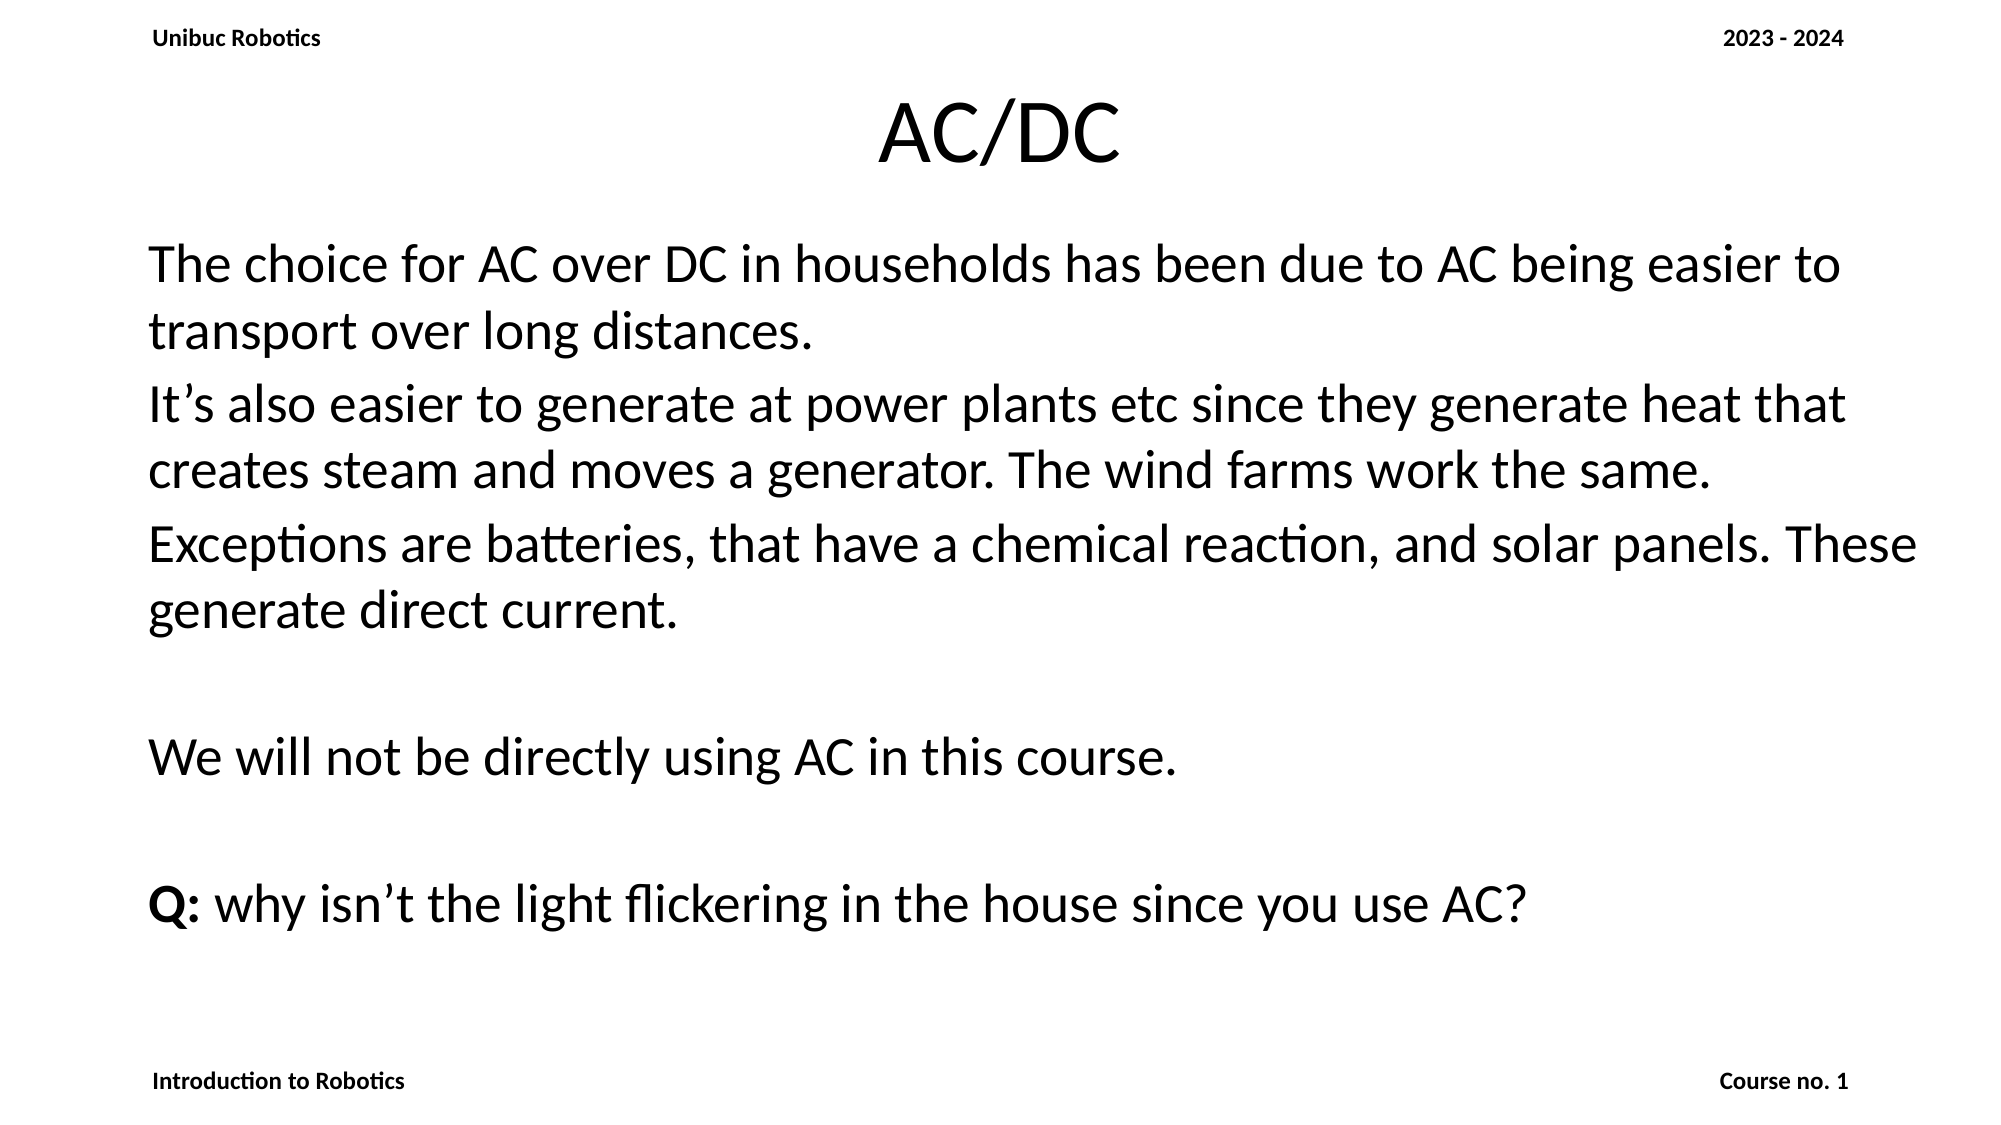

# AC/DC
The choice for AC over DC in households has been due to AC being easier to transport over long distances.
It’s also easier to generate at power plants etc since they generate heat that creates steam and moves a generator. The wind farms work the same.
Exceptions are batteries, that have a chemical reaction, and solar panels. These generate direct current.

We will not be directly using AC in this course.

Q: why isn’t the light flickering in the house since you use AC?